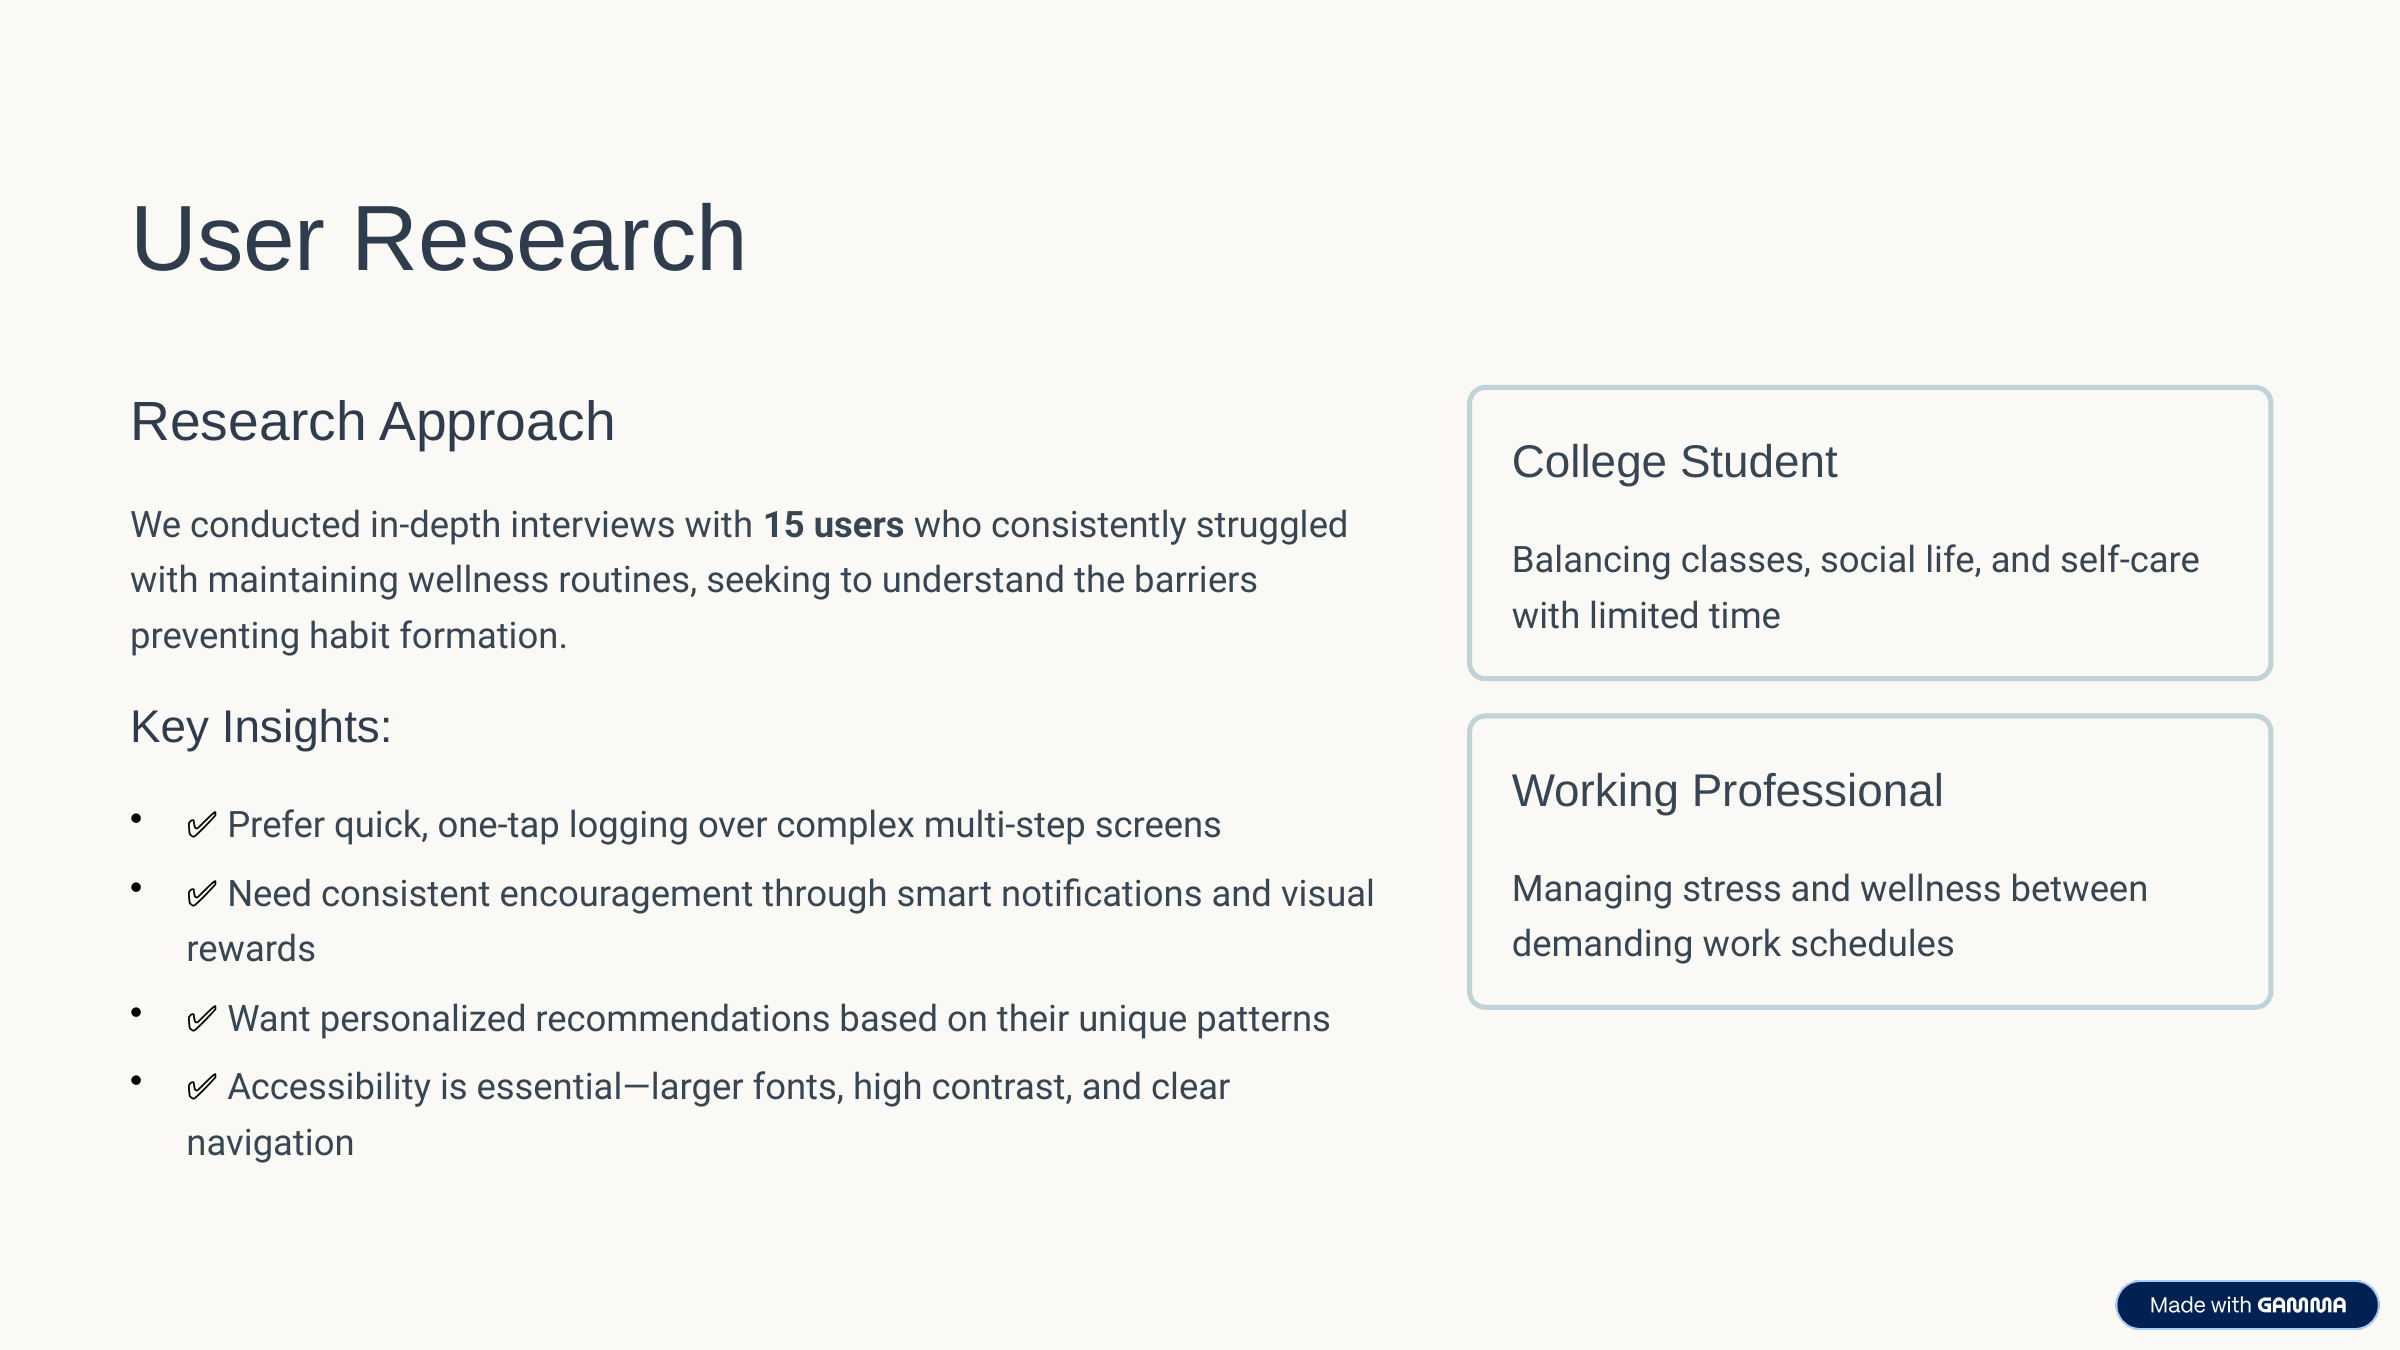

User Research
Research Approach

College Student
We conducted in-depth interviews with 15 users who consistently struggled with maintaining wellness routines, seeking to understand the barriers preventing habit formation.
Balancing classes, social life, and self-care with limited time
Key Insights:

Working Professional
✅ Prefer quick, one-tap logging over complex multi-step screens
Managing stress and wellness between demanding work schedules
✅ Need consistent encouragement through smart notifications and visual rewards
✅ Want personalized recommendations based on their unique patterns
✅ Accessibility is essential—larger fonts, high contrast, and clear navigation